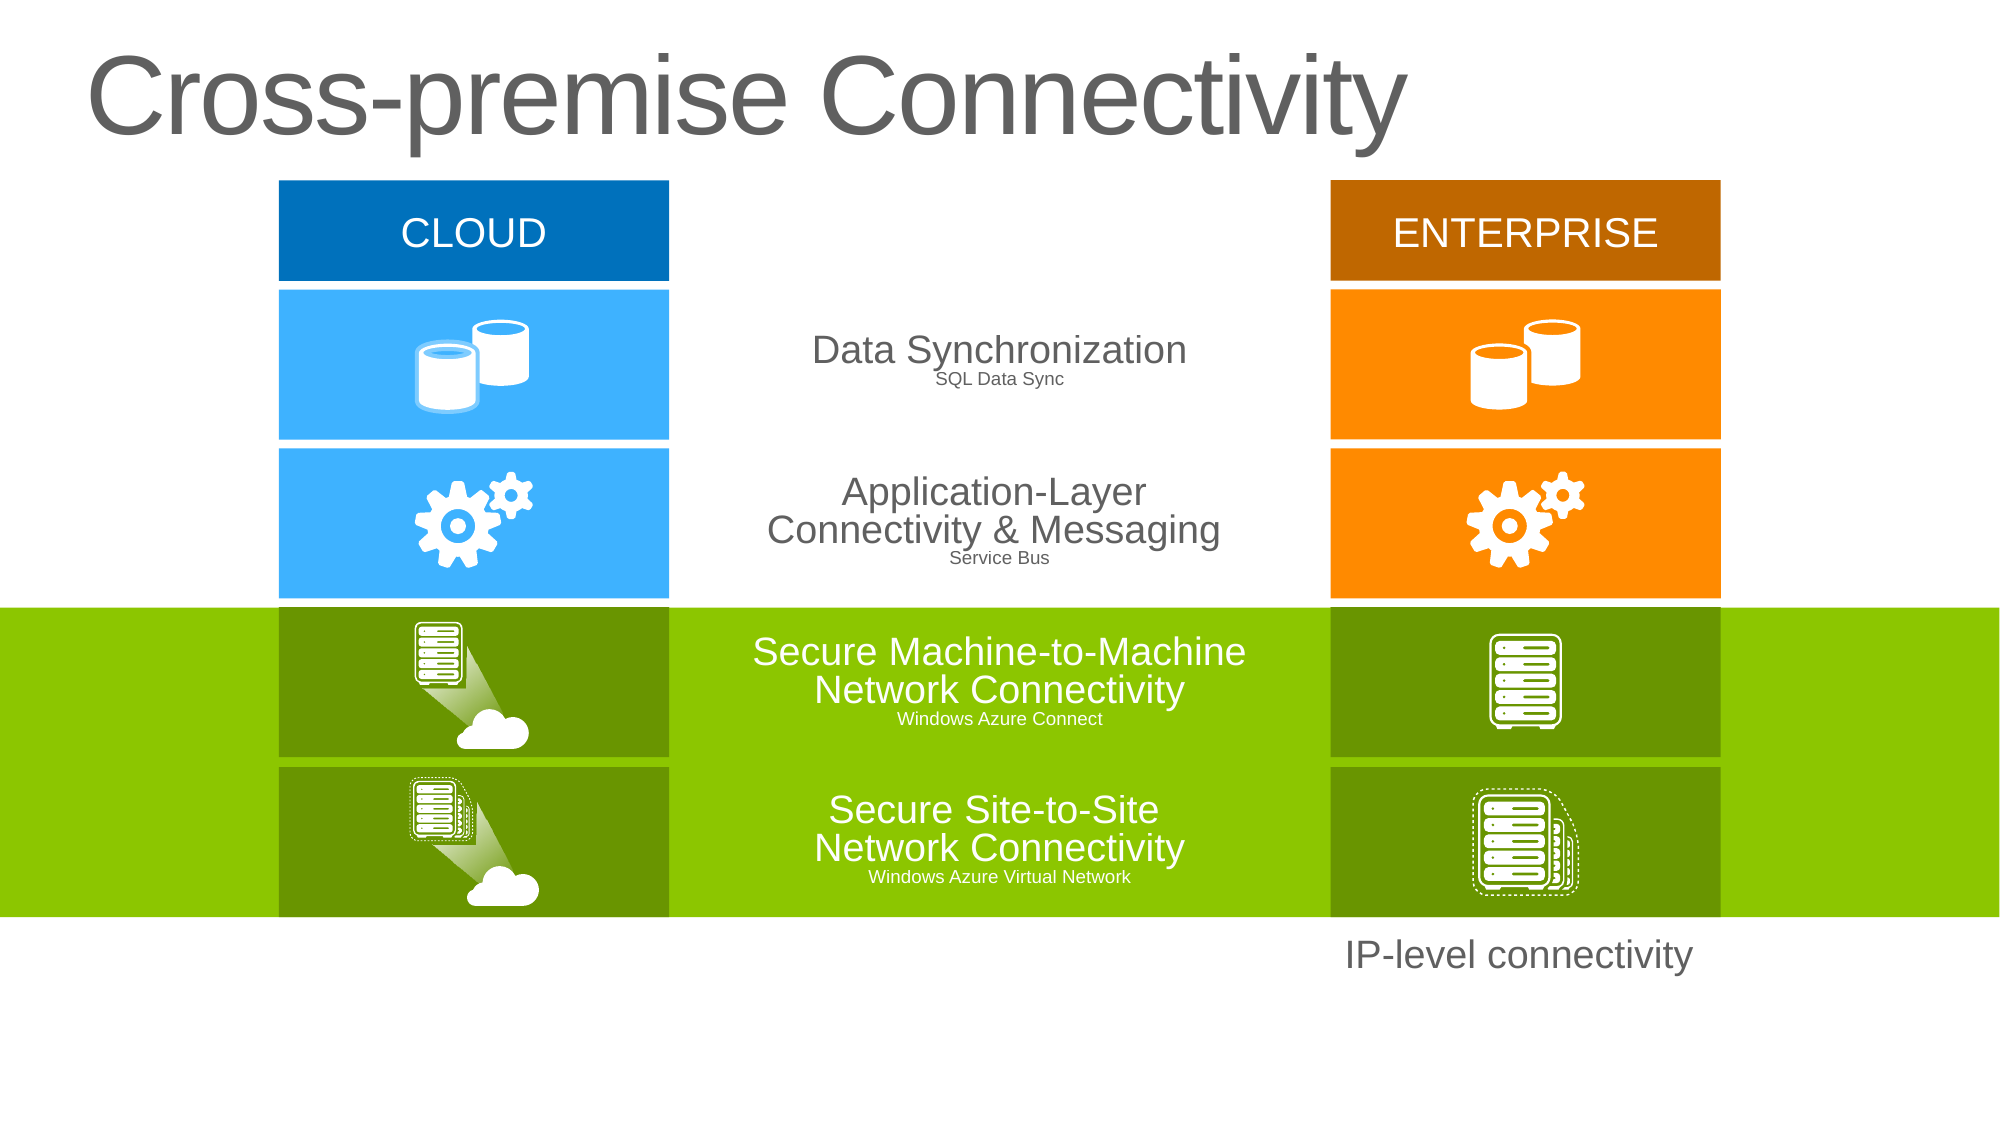

# Cross-premise Connectivity
ENTERPRISE
CLOUD

Data Synchronization
SQL Data Sync

Application-Layer
Connectivity & Messaging
Service Bus

Secure Machine-to-Machine Network Connectivity
Windows Azure Connect

Secure Site-to-Site
Network Connectivity
Windows Azure Virtual Network

Secure Machine-to-Machine Network Connectivity
Windows Azure Connect

Secure Site-to-Site
Network Connectivity
Windows Azure Virtual Network

IP-level connectivity